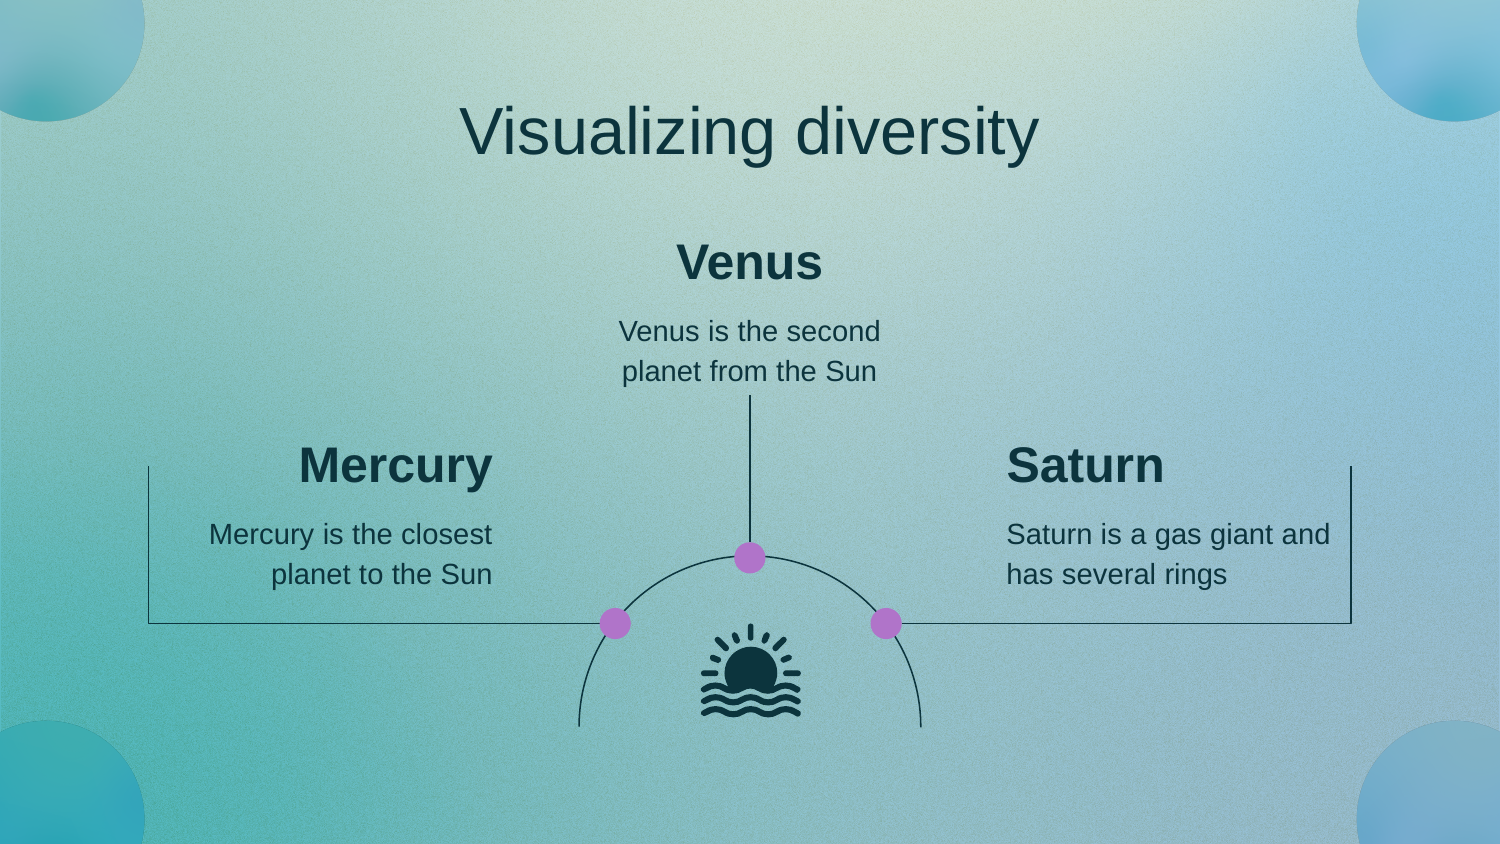

# Visualizing diversity
Venus
Venus is the second planet from the Sun

Mercury
Saturn
Mercury is the closest planet to the Sun
Saturn is a gas giant and has several rings